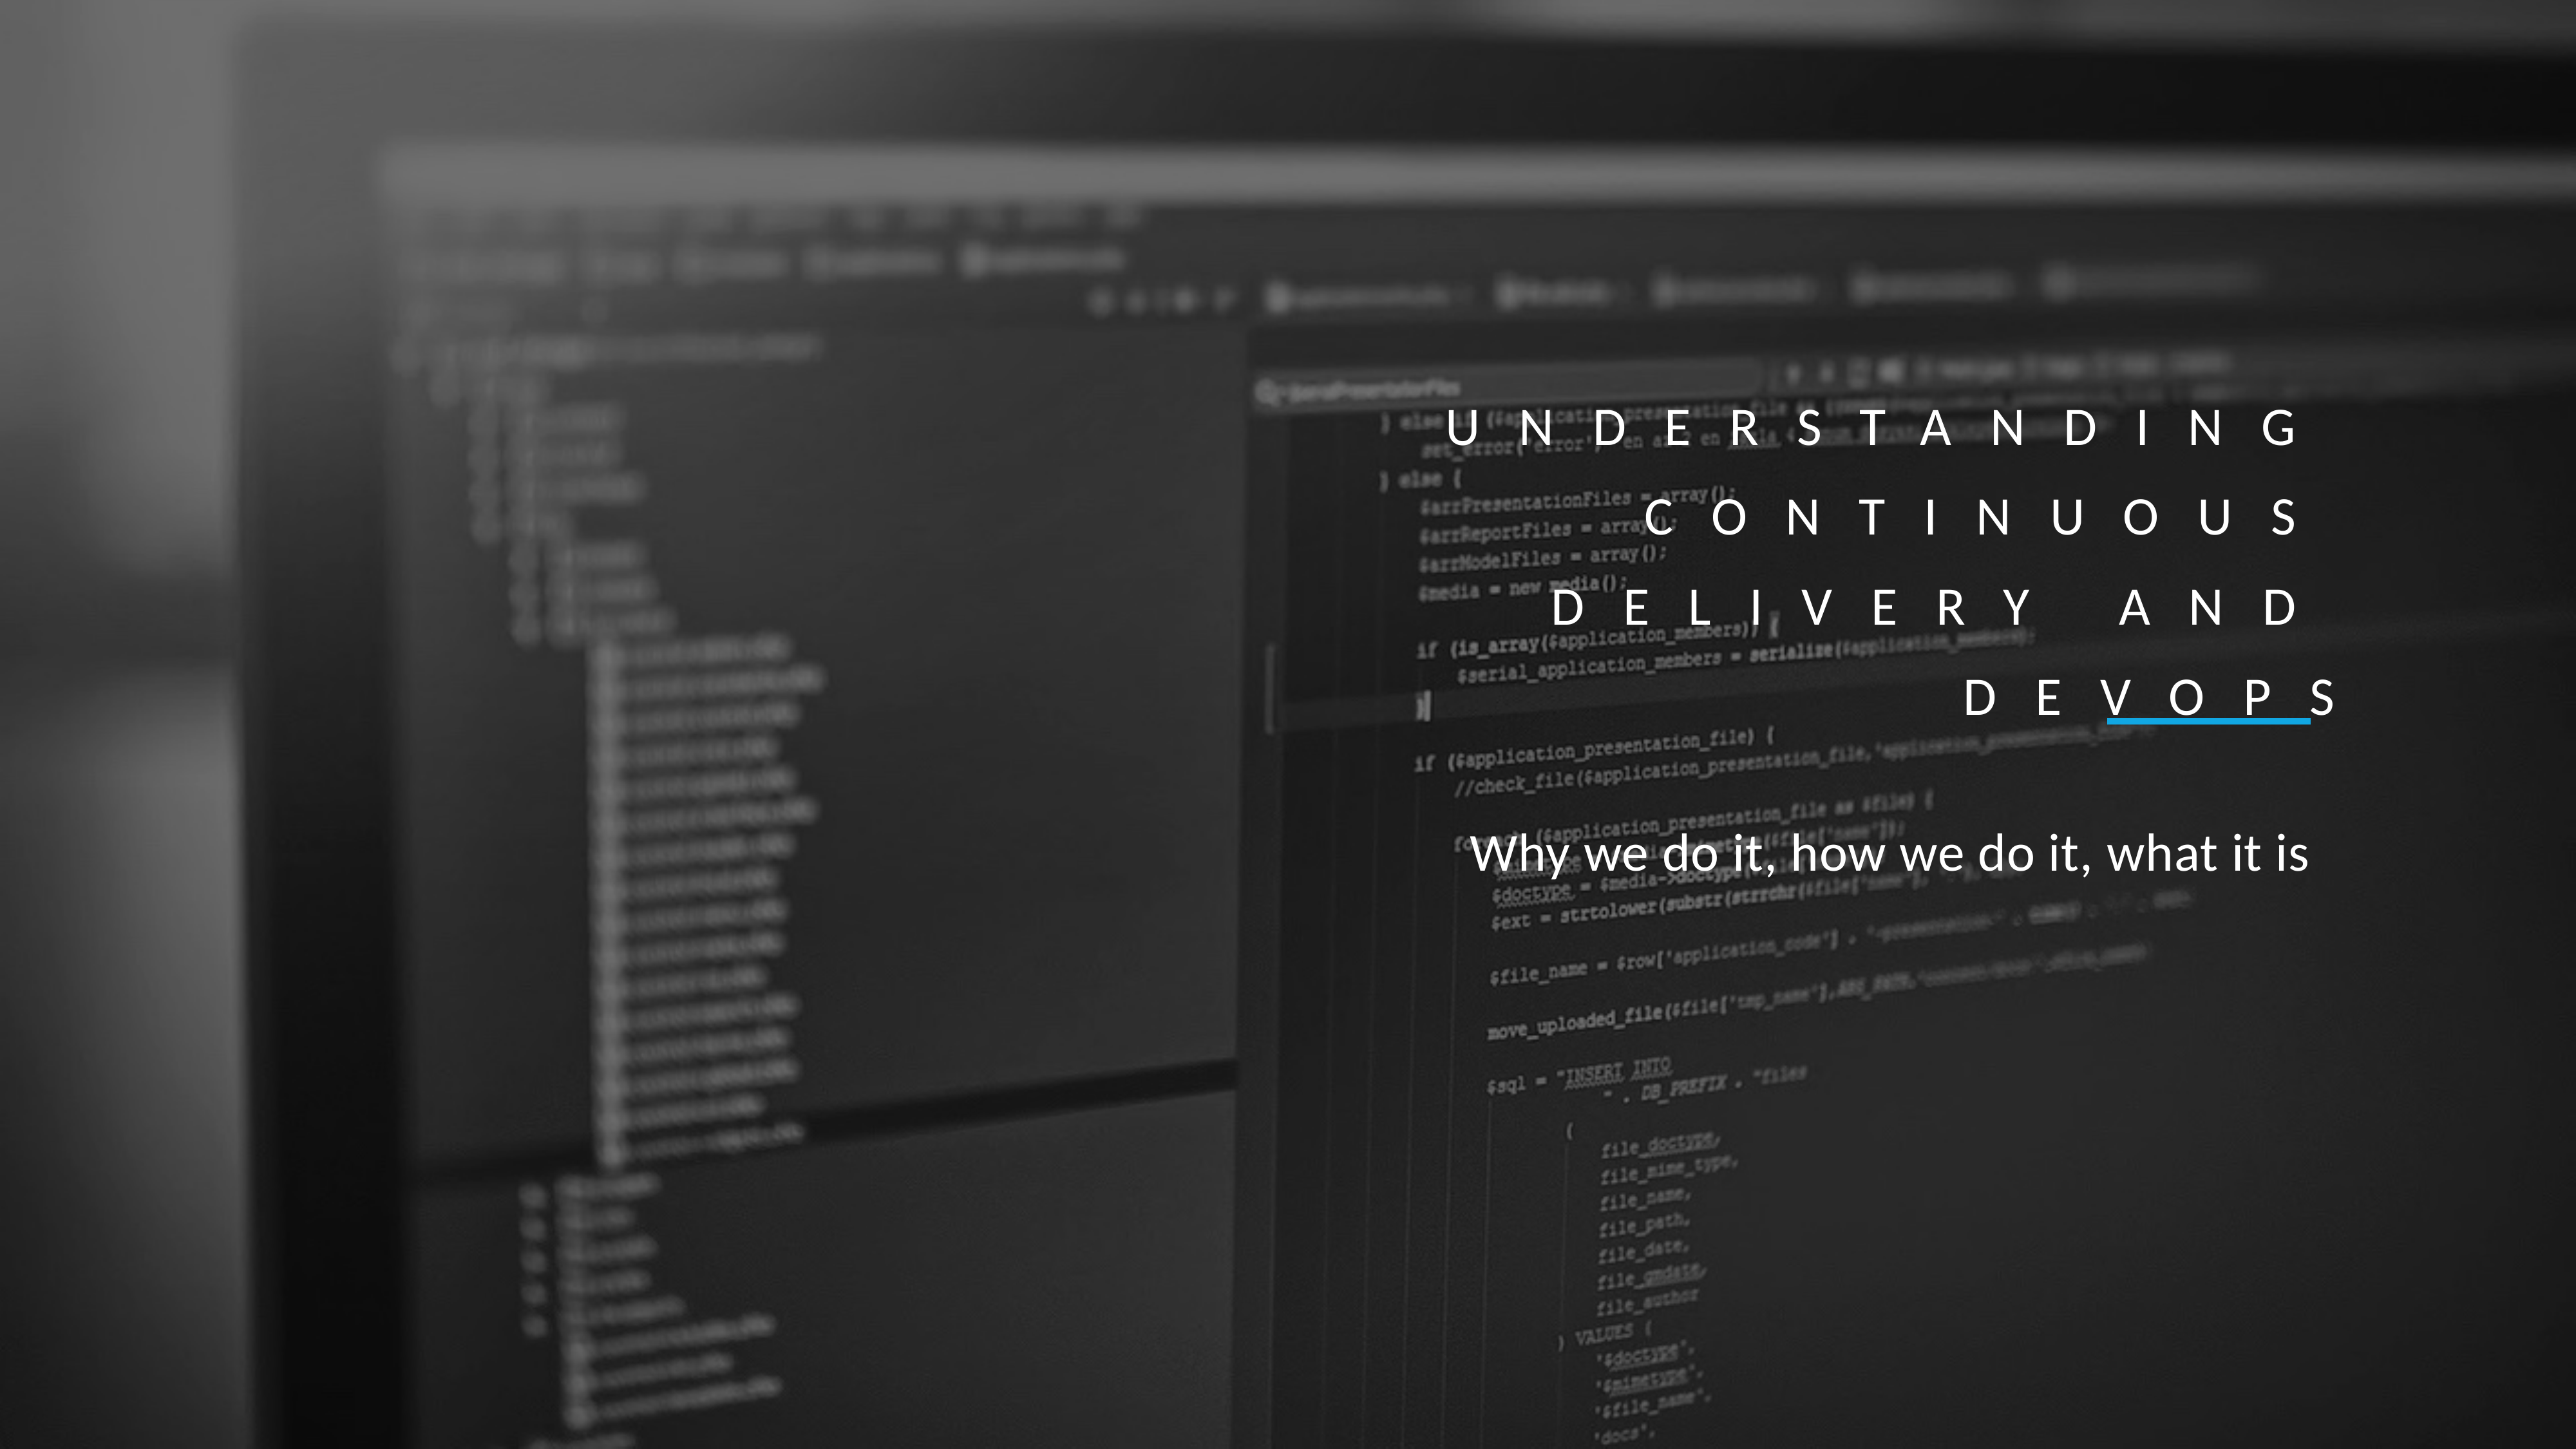

# Understanding Continuous Delivery and DevOps
Why we do it, how we do it, what it is